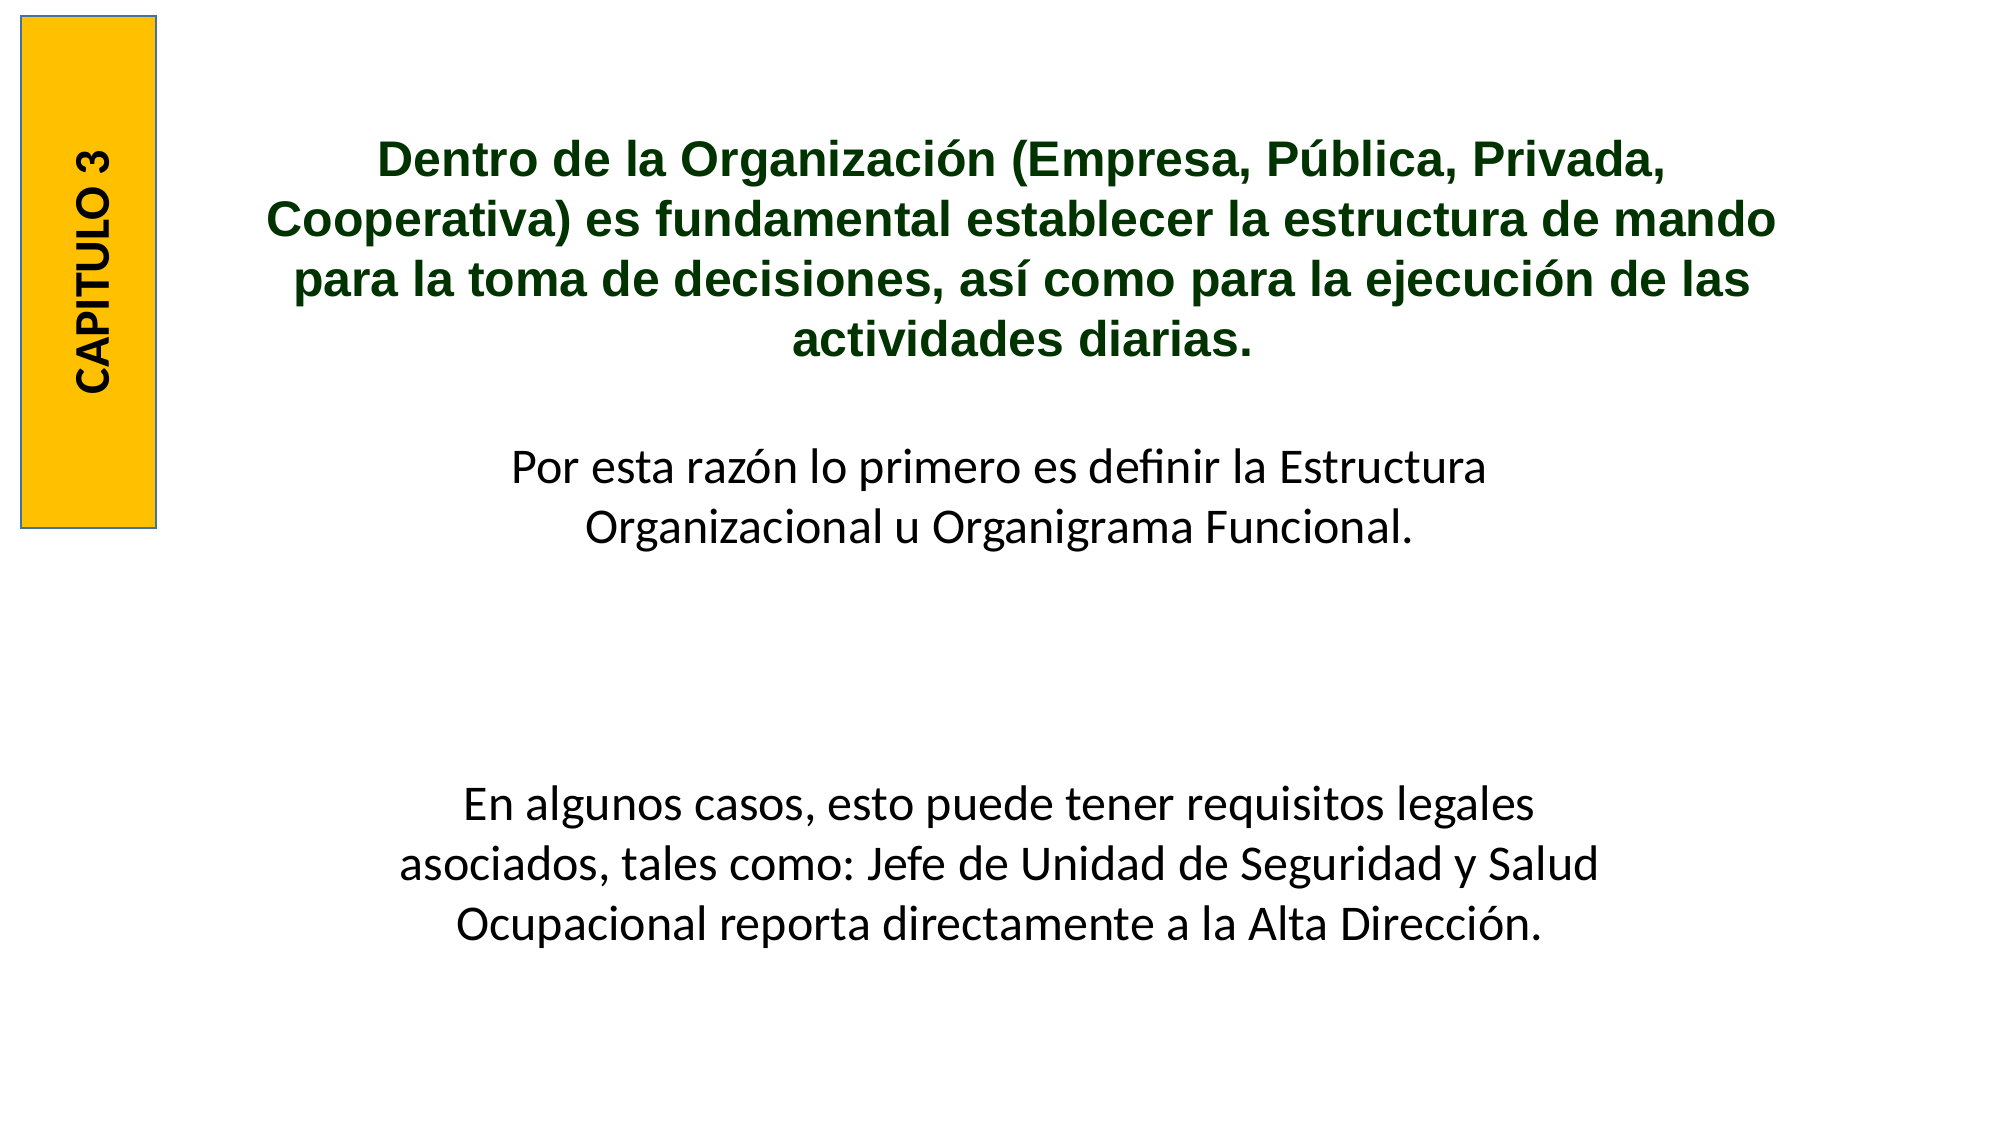

Dentro de la Organización (Empresa, Pública, Privada, Cooperativa) es fundamental establecer la estructura de mando para la toma de decisiones, así como para la ejecución de las actividades diarias.
CAPITULO 3
Por esta razón lo primero es definir la Estructura Organizacional u Organigrama Funcional.
En algunos casos, esto puede tener requisitos legales asociados, tales como: Jefe de Unidad de Seguridad y Salud Ocupacional reporta directamente a la Alta Dirección.